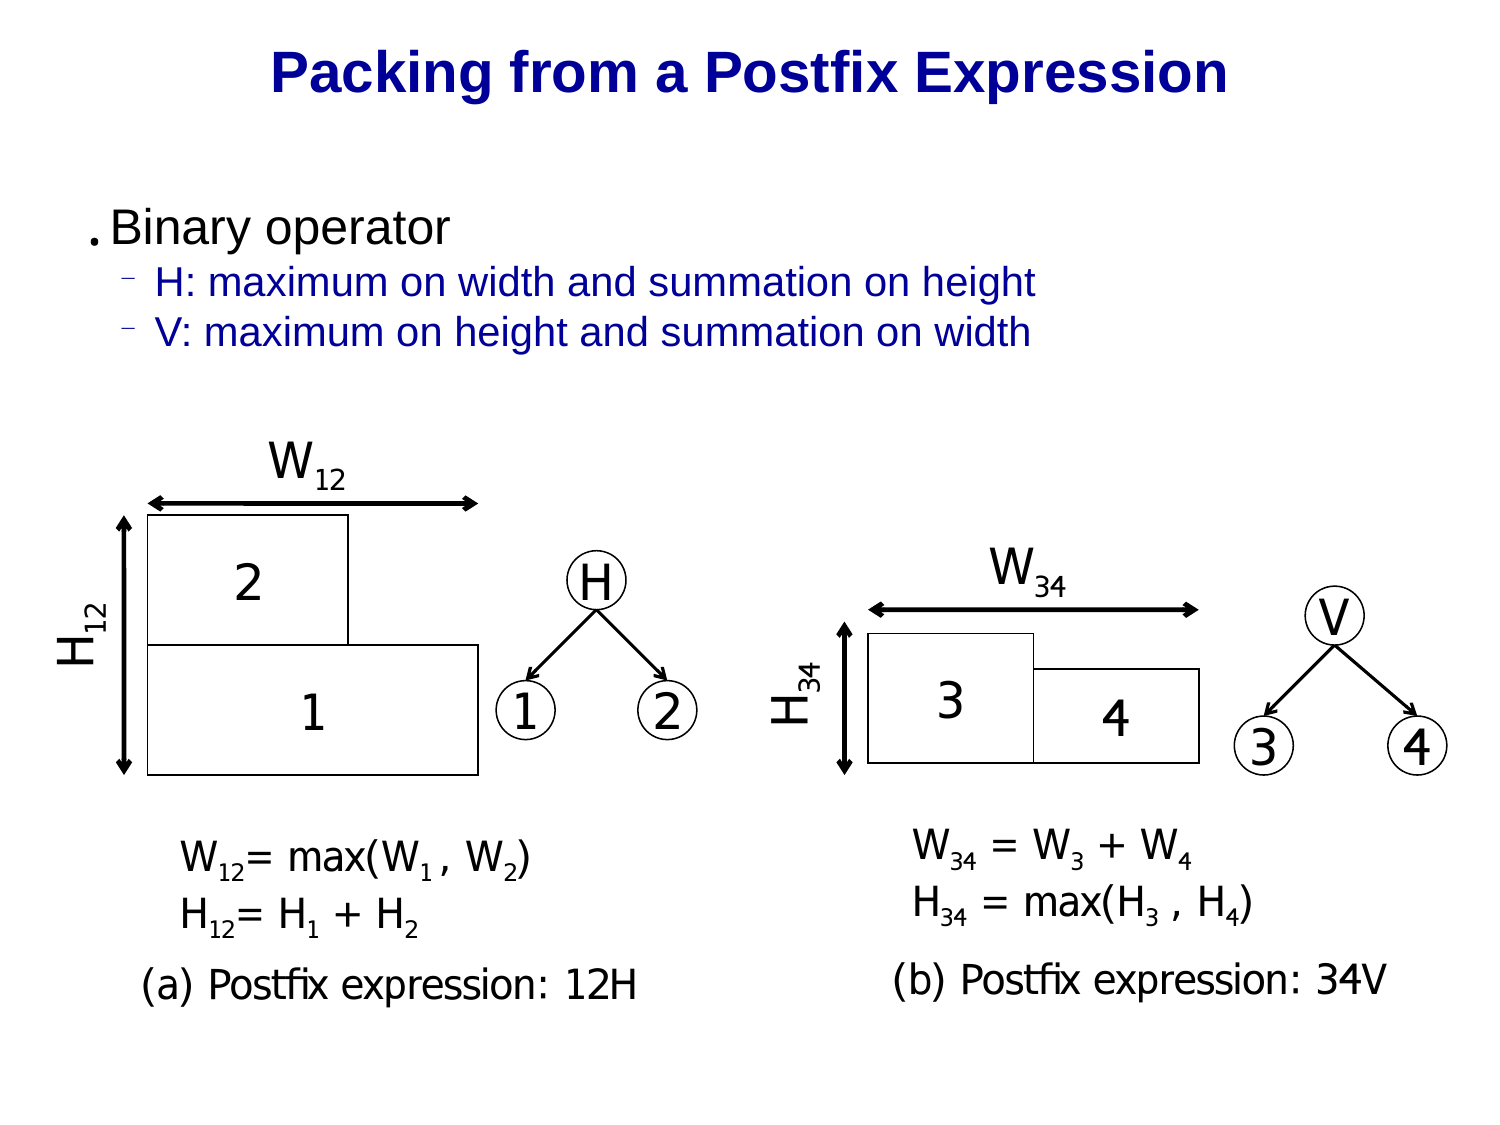

Packing from a Postfix Expression
Binary operator
H: maximum on width and summation on height
V: maximum on height and summation on width
W12

2
W34
H
V
H12

3
1

H34
4
1
2
3
4
W34 = W3 + W4
H34 = max(H3 , H4)
W12= max(W1 , W2)
H12= H1 + H2
(b) Postfix expression: 34V
(a) Postfix expression: 12H